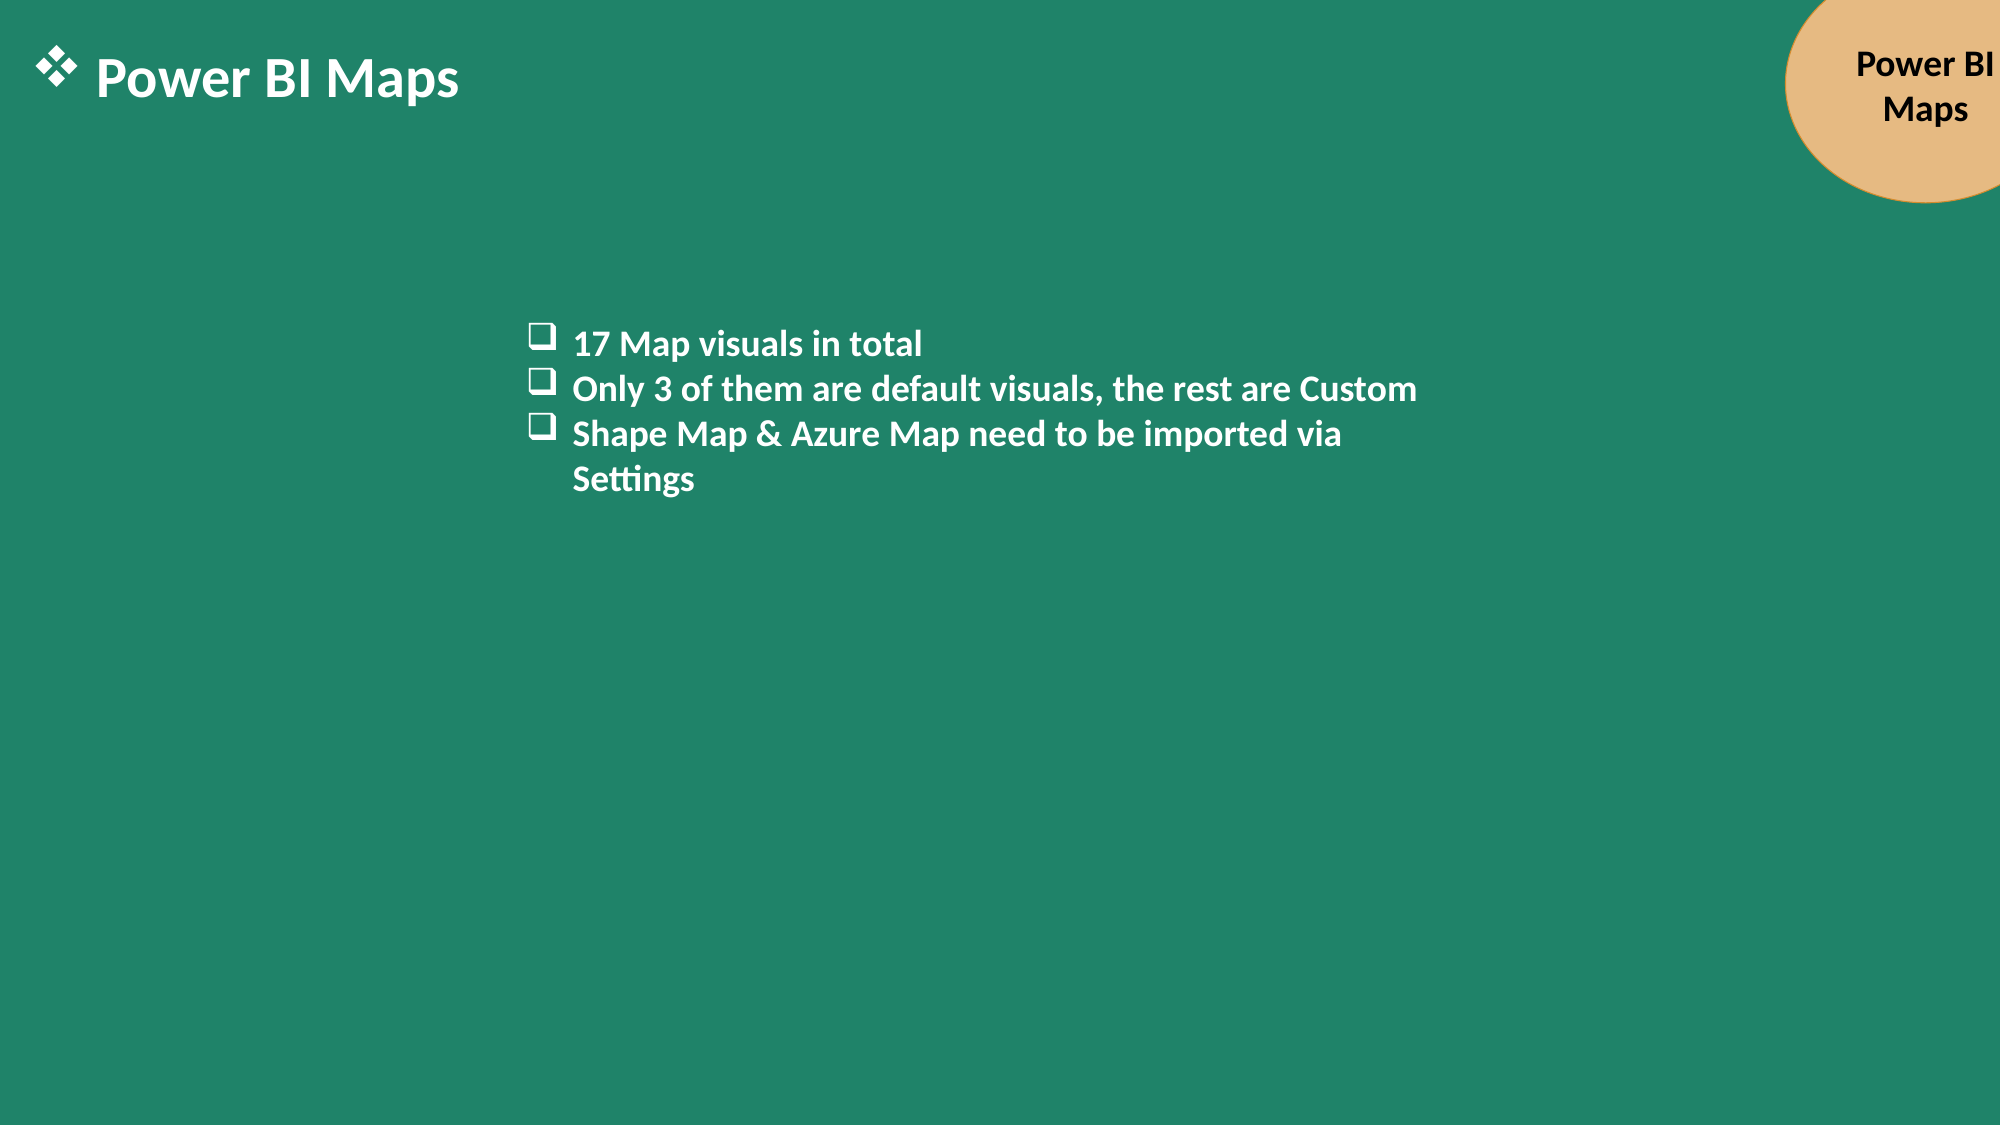

Power BI Maps
 Power BI Maps
17 Map visuals in total
Only 3 of them are default visuals, the rest are Custom
Shape Map & Azure Map need to be imported via Settings